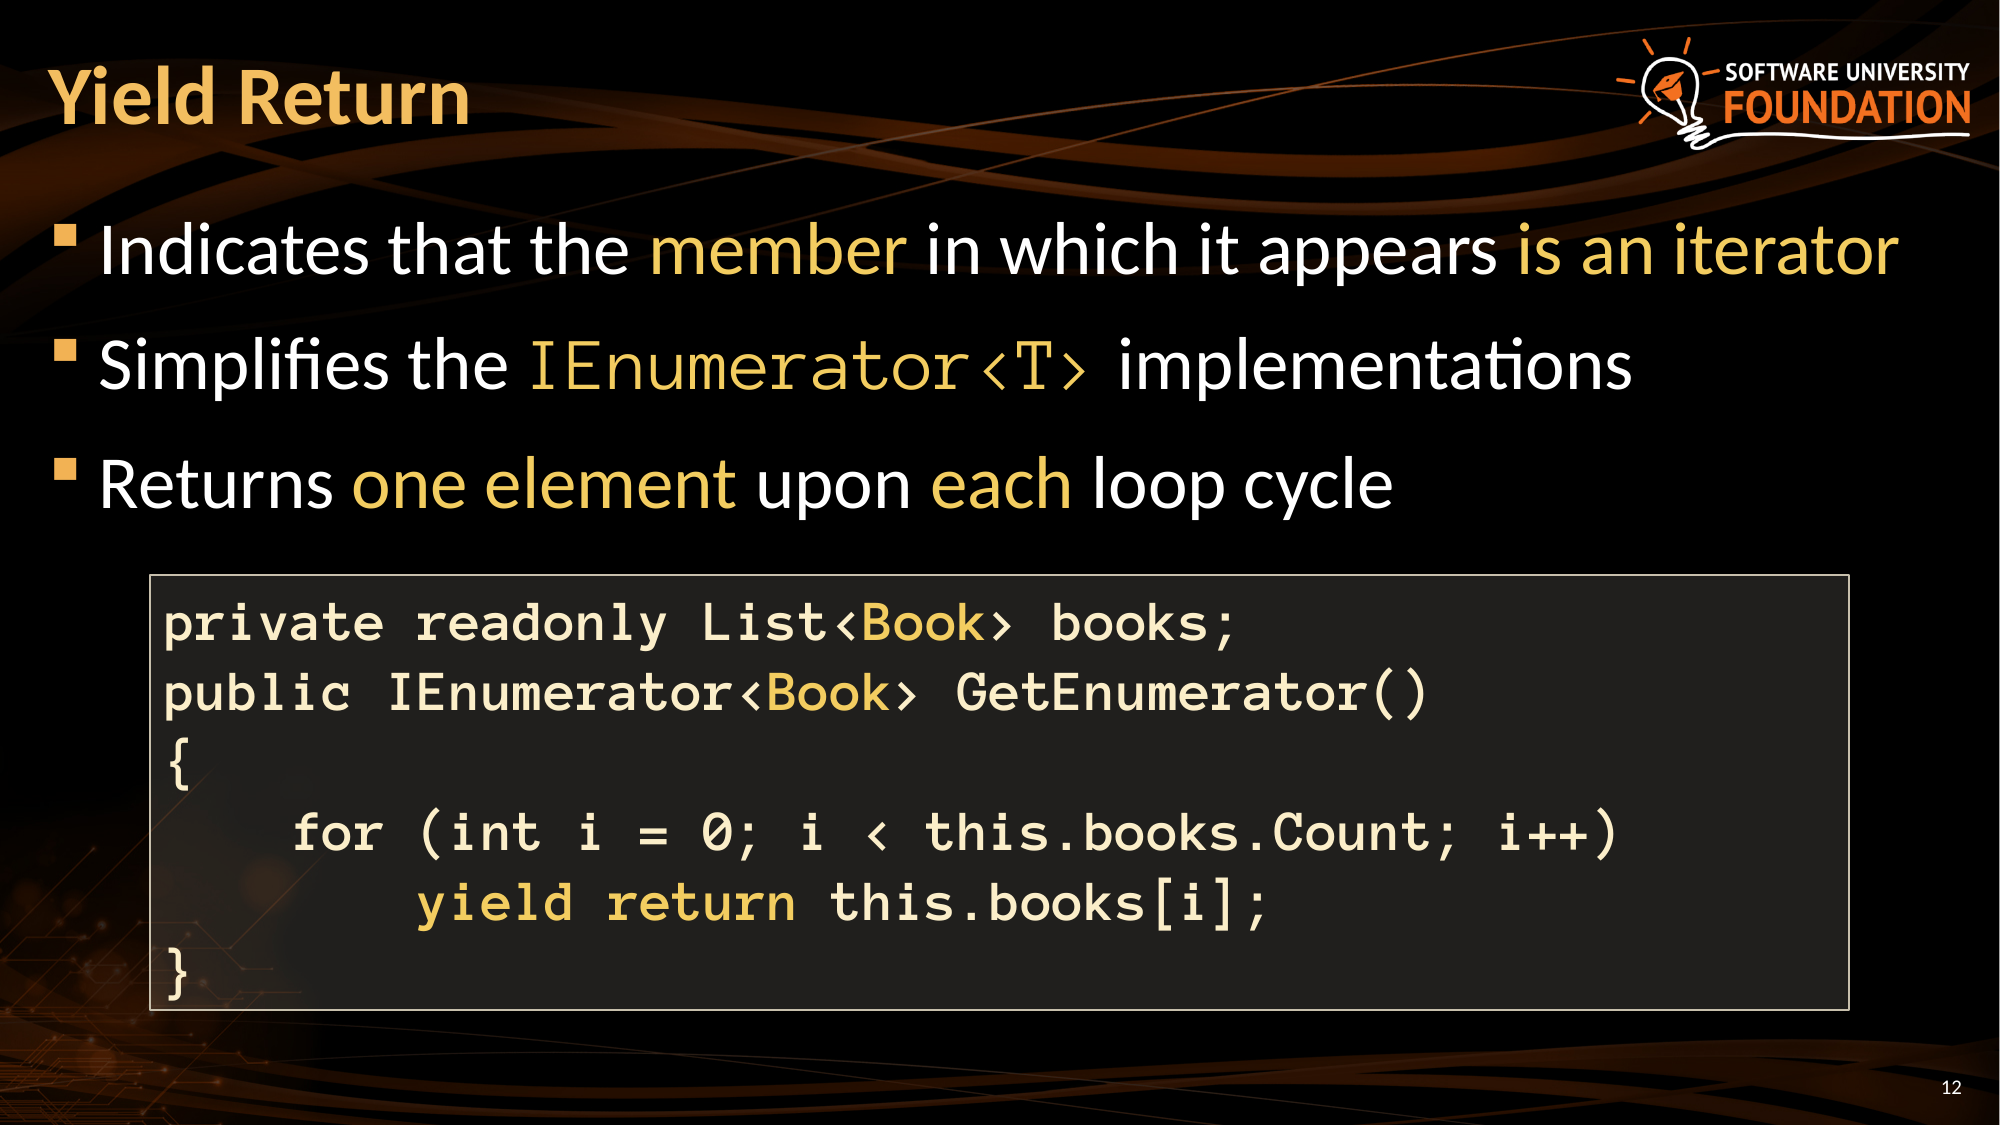

# Yield Return
Indicates that the member in which it appears is an iterator
Simplifies the IEnumerator<T> implementations
Returns one element upon each loop cycle
private readonly List<Book> books;
public IEnumerator<Book> GetEnumerator()
{
    for (int i = 0; i < this.books.Count; i++)
        yield return this.books[i];
}
12